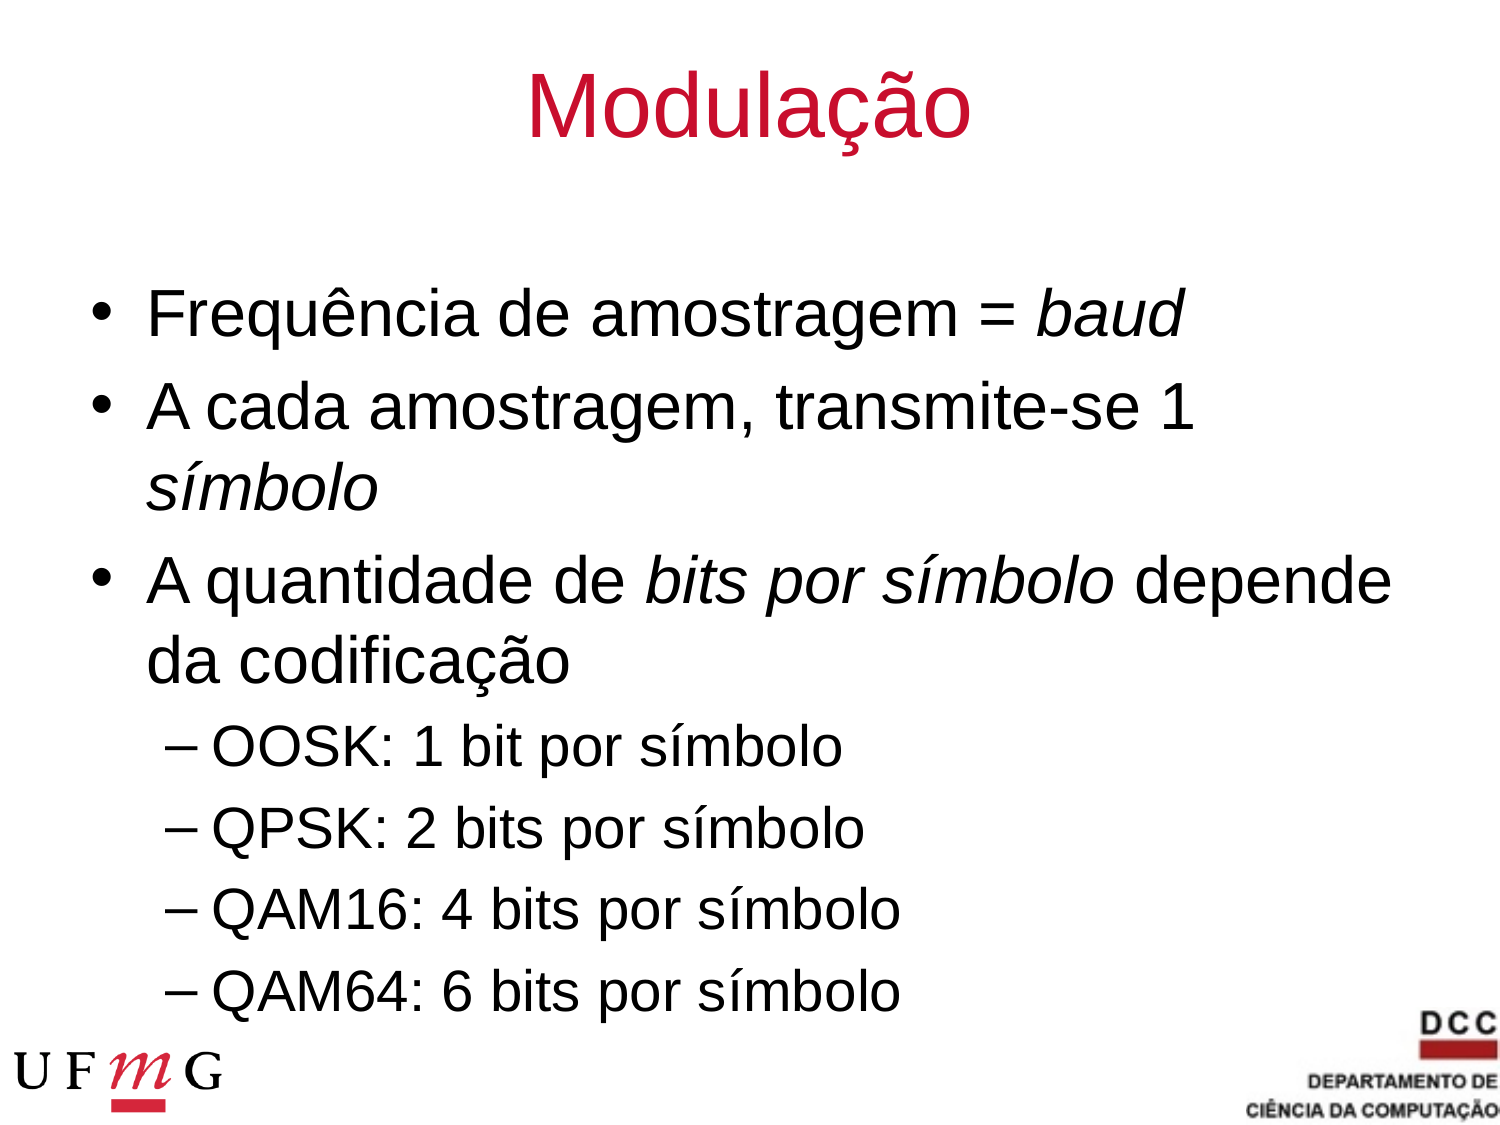

# Modulação
Frequência de amostragem = baud
A cada amostragem, transmite-se 1 símbolo
A quantidade de bits por símbolo depende da codificação
OOSK: 1 bit por símbolo
QPSK: 2 bits por símbolo
QAM16: 4 bits por símbolo
QAM64: 6 bits por símbolo